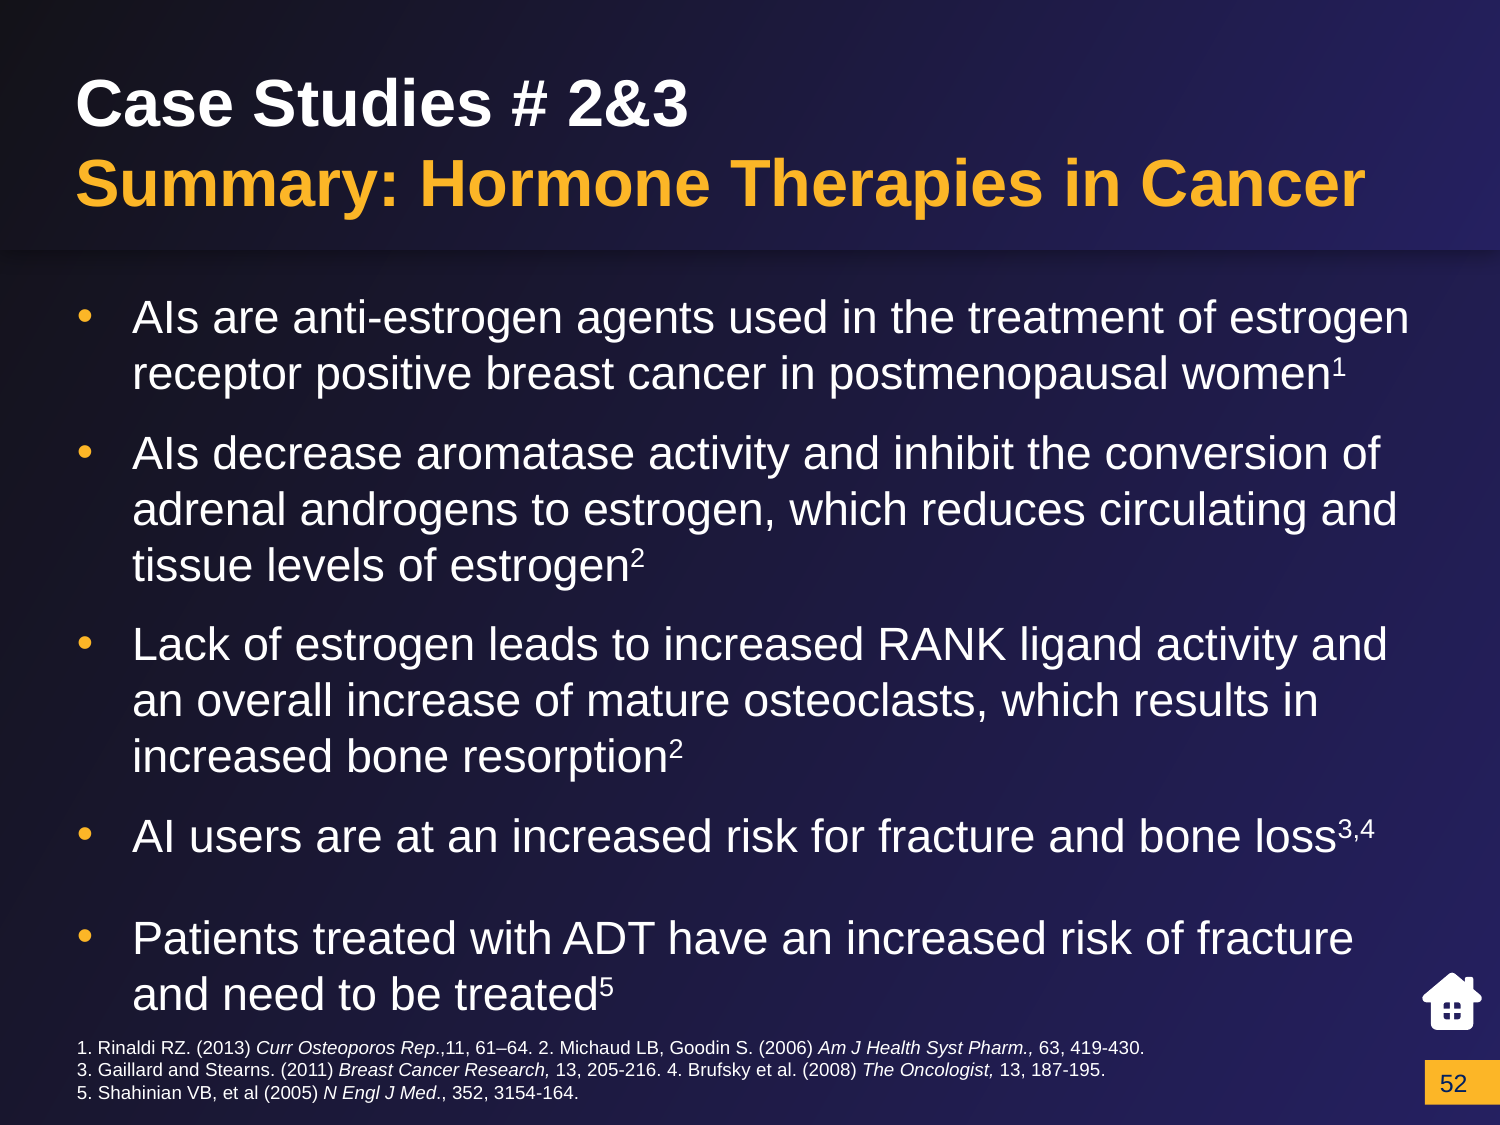

# Case Studies # 2&3 Summary: Hormone Therapies in Cancer
AIs are anti-estrogen agents used in the treatment of estrogen receptor positive breast cancer in postmenopausal women1

AIs decrease aromatase activity and inhibit the conversion of adrenal androgens to estrogen, which reduces circulating and tissue levels of estrogen2

Lack of estrogen leads to increased RANK ligand activity and an overall increase of mature osteoclasts, which results in increased bone resorption2

AI users are at an increased risk for fracture and bone loss3,4

Patients treated with ADT have an increased risk of fracture and need to be treated5

1. Rinaldi RZ. (2013) Curr Osteoporos Rep.,11, 61–64. 2. Michaud LB, Goodin S. (2006) Am J Health Syst Pharm., 63, 419-430.
3. Gaillard and Stearns. (2011) Breast Cancer Research, 13, 205-216. 4. Brufsky et al. (2008) The Oncologist, 13, 187-195.
5. Shahinian VB, et al (2005) N Engl J Med., 352, 3154-164.